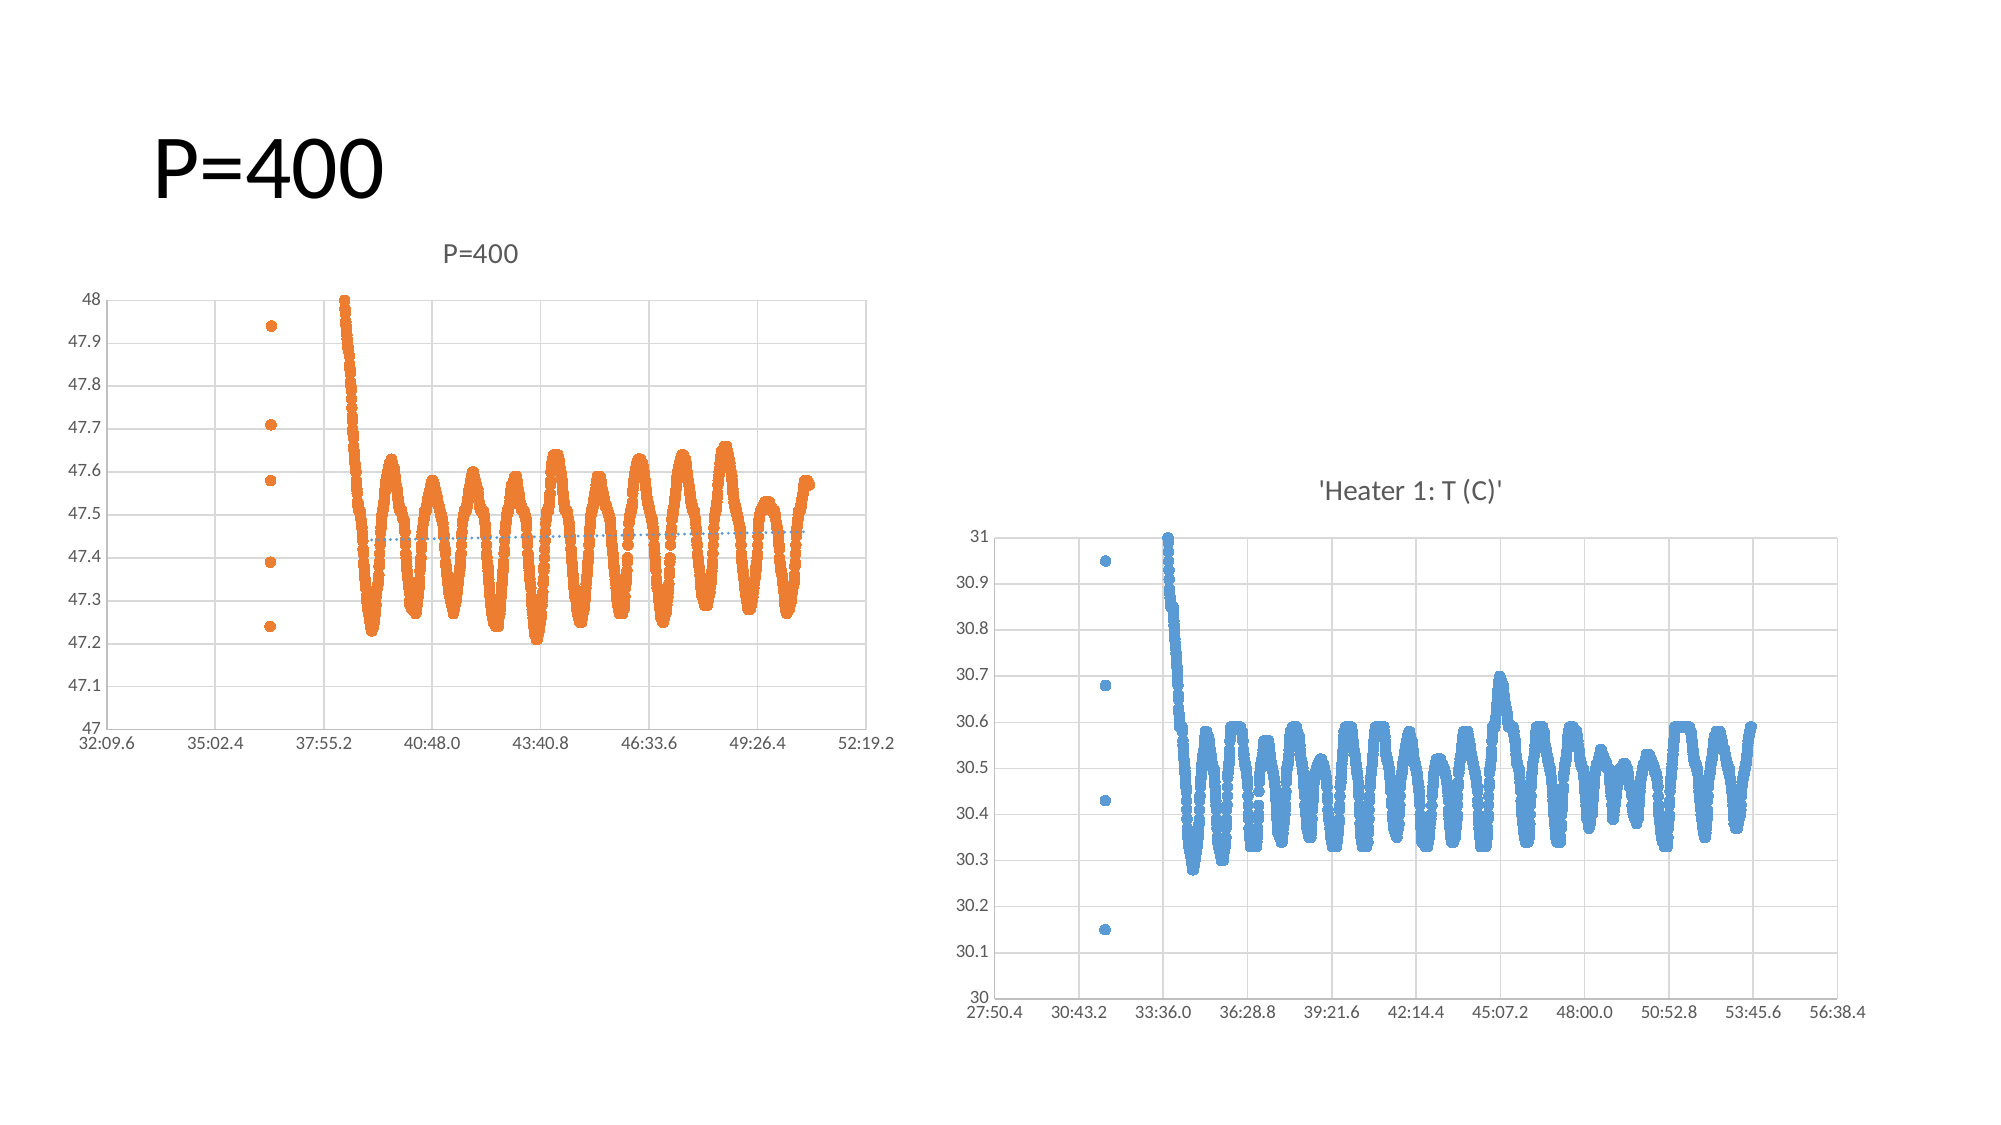

# P=400

### Chart: P=400

| Category | 'Heater 1: T (C)' |  |
|---|---|---|

### Chart:

| Category | 'Heater 1: T (C)' |
|---|---|